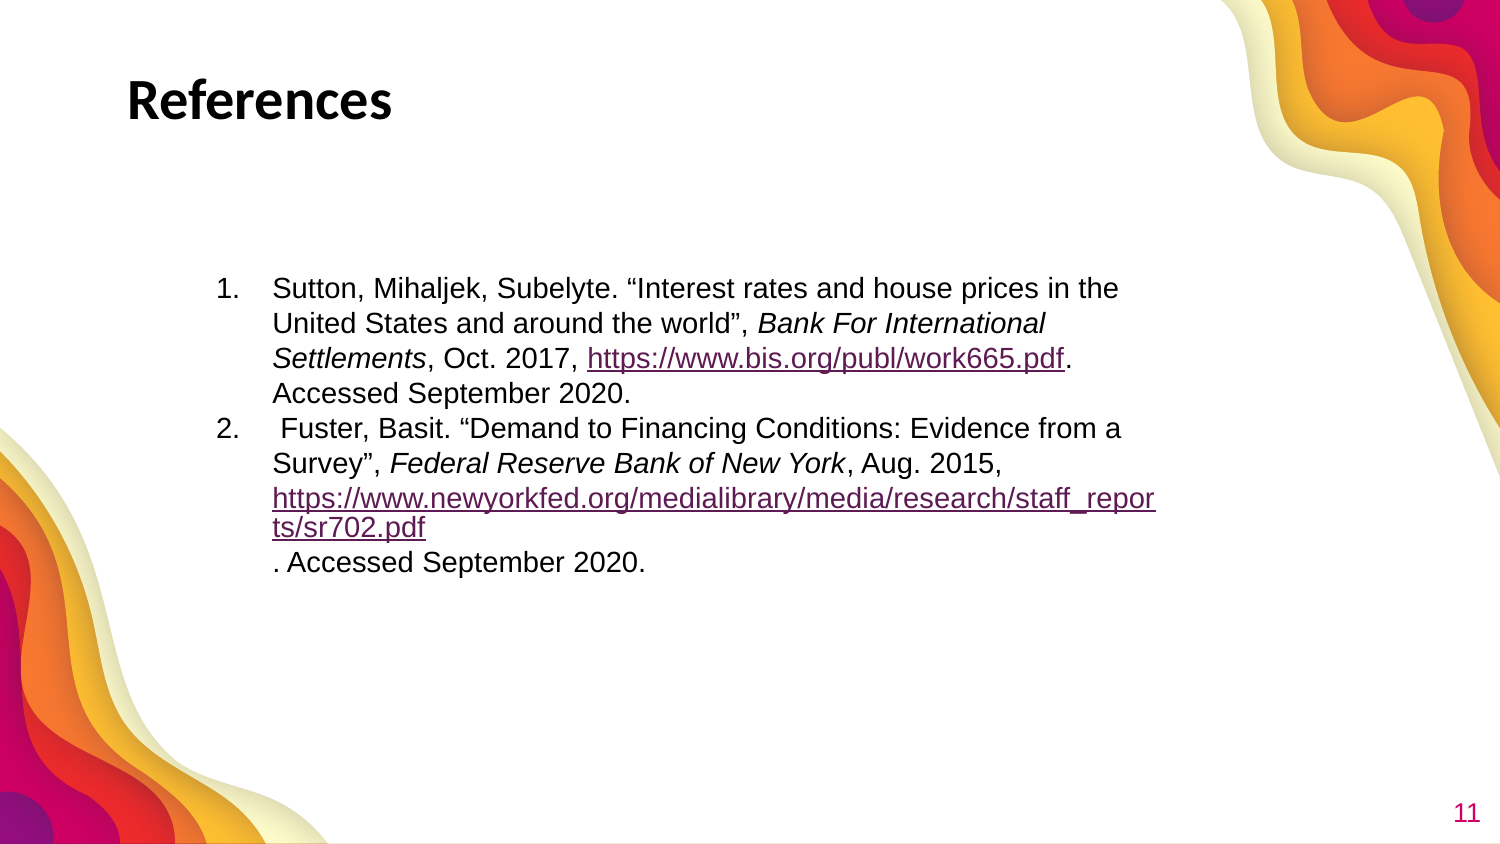

References
Sutton, Mihaljek, Subelyte. “Interest rates and house prices in the United States and around the world”, Bank For International Settlements, Oct. 2017, https://www.bis.org/publ/work665.pdf. Accessed September 2020.
 Fuster, Basit. “Demand to Financing Conditions: Evidence from a Survey”, Federal Reserve Bank of New York, Aug. 2015, https://www.newyorkfed.org/medialibrary/media/research/staff_reports/sr702.pdf. Accessed September 2020.

11